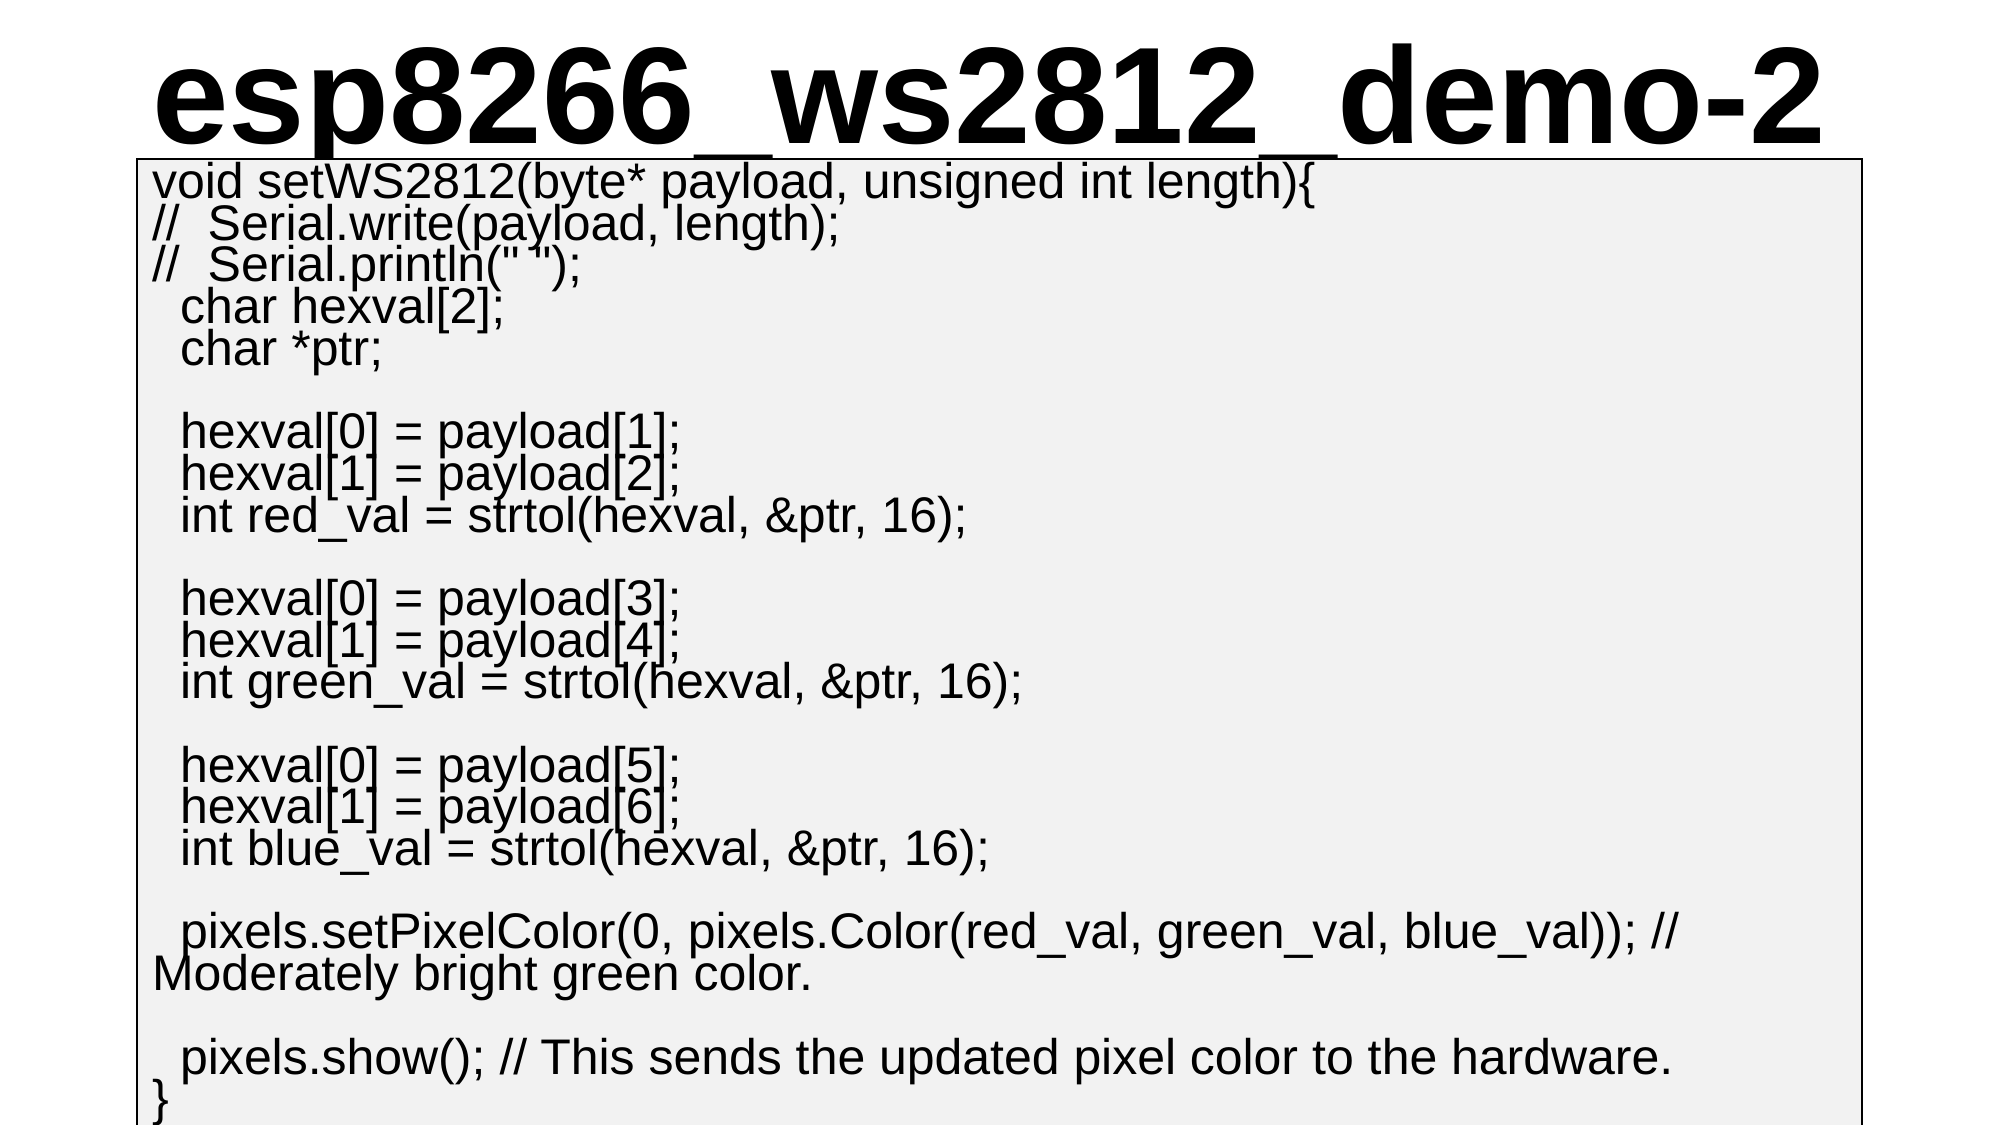

# esp8266_ws2812_demo-2
void setWS2812(byte* payload, unsigned int length){
//  Serial.write(payload, length);
//  Serial.println(" ");
  char hexval[2];
  char *ptr;

  hexval[0] = payload[1];
  hexval[1] = payload[2];
  int red_val = strtol(hexval, &ptr, 16);

  hexval[0] = payload[3];
  hexval[1] = payload[4];
  int green_val = strtol(hexval, &ptr, 16);

  hexval[0] = payload[5];
  hexval[1] = payload[6];
  int blue_val = strtol(hexval, &ptr, 16);

  pixels.setPixelColor(0, pixels.Color(red_val, green_val, blue_val)); // Moderately bright green color.

  pixels.show(); // This sends the updated pixel color to the hardware.
}